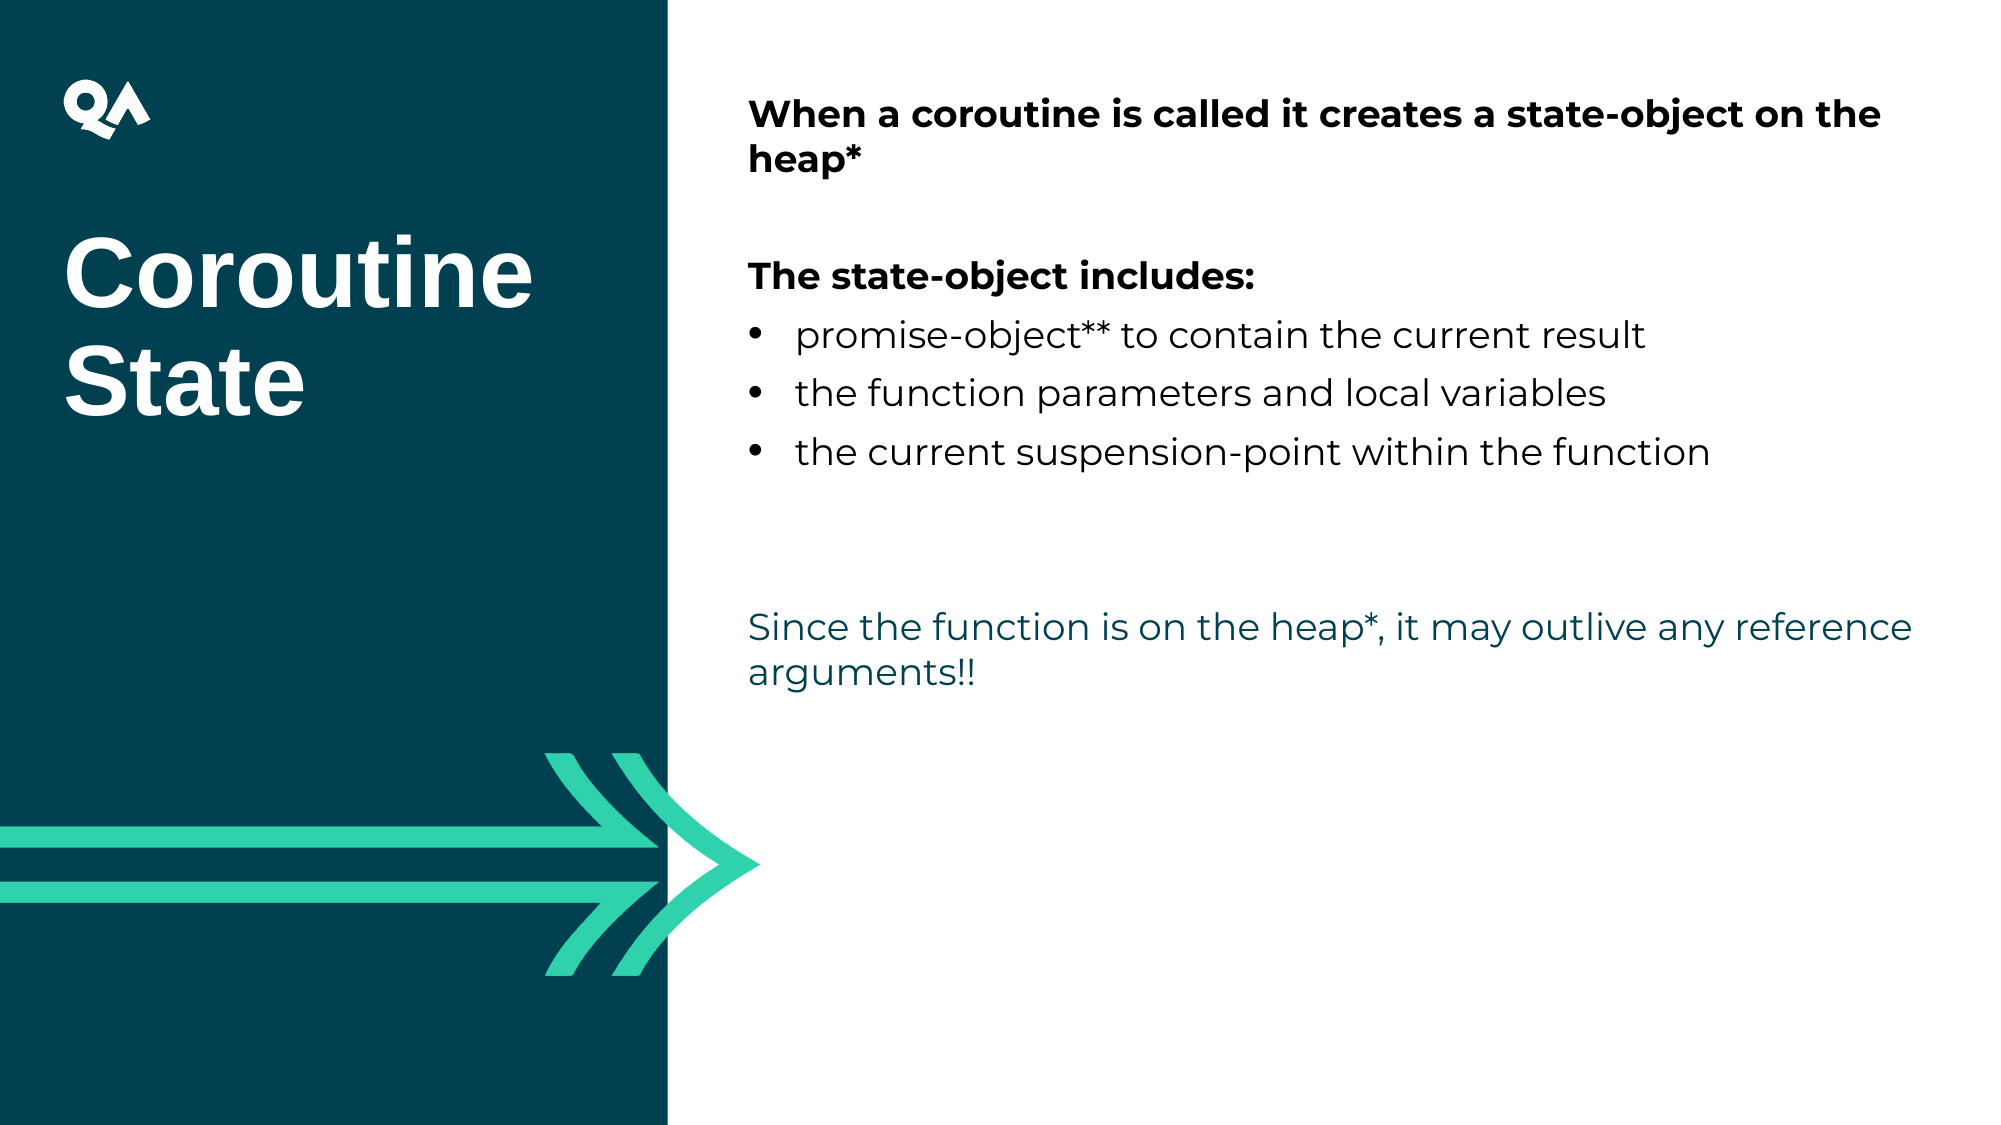

When a coroutine is called it creates a state-object on the heap*

The state-object includes:
promise-object** to contain the current result
the function parameters and local variables
the current suspension-point within the function

Since the function is on the heap*, it may outlive any reference arguments!!
Coroutine State